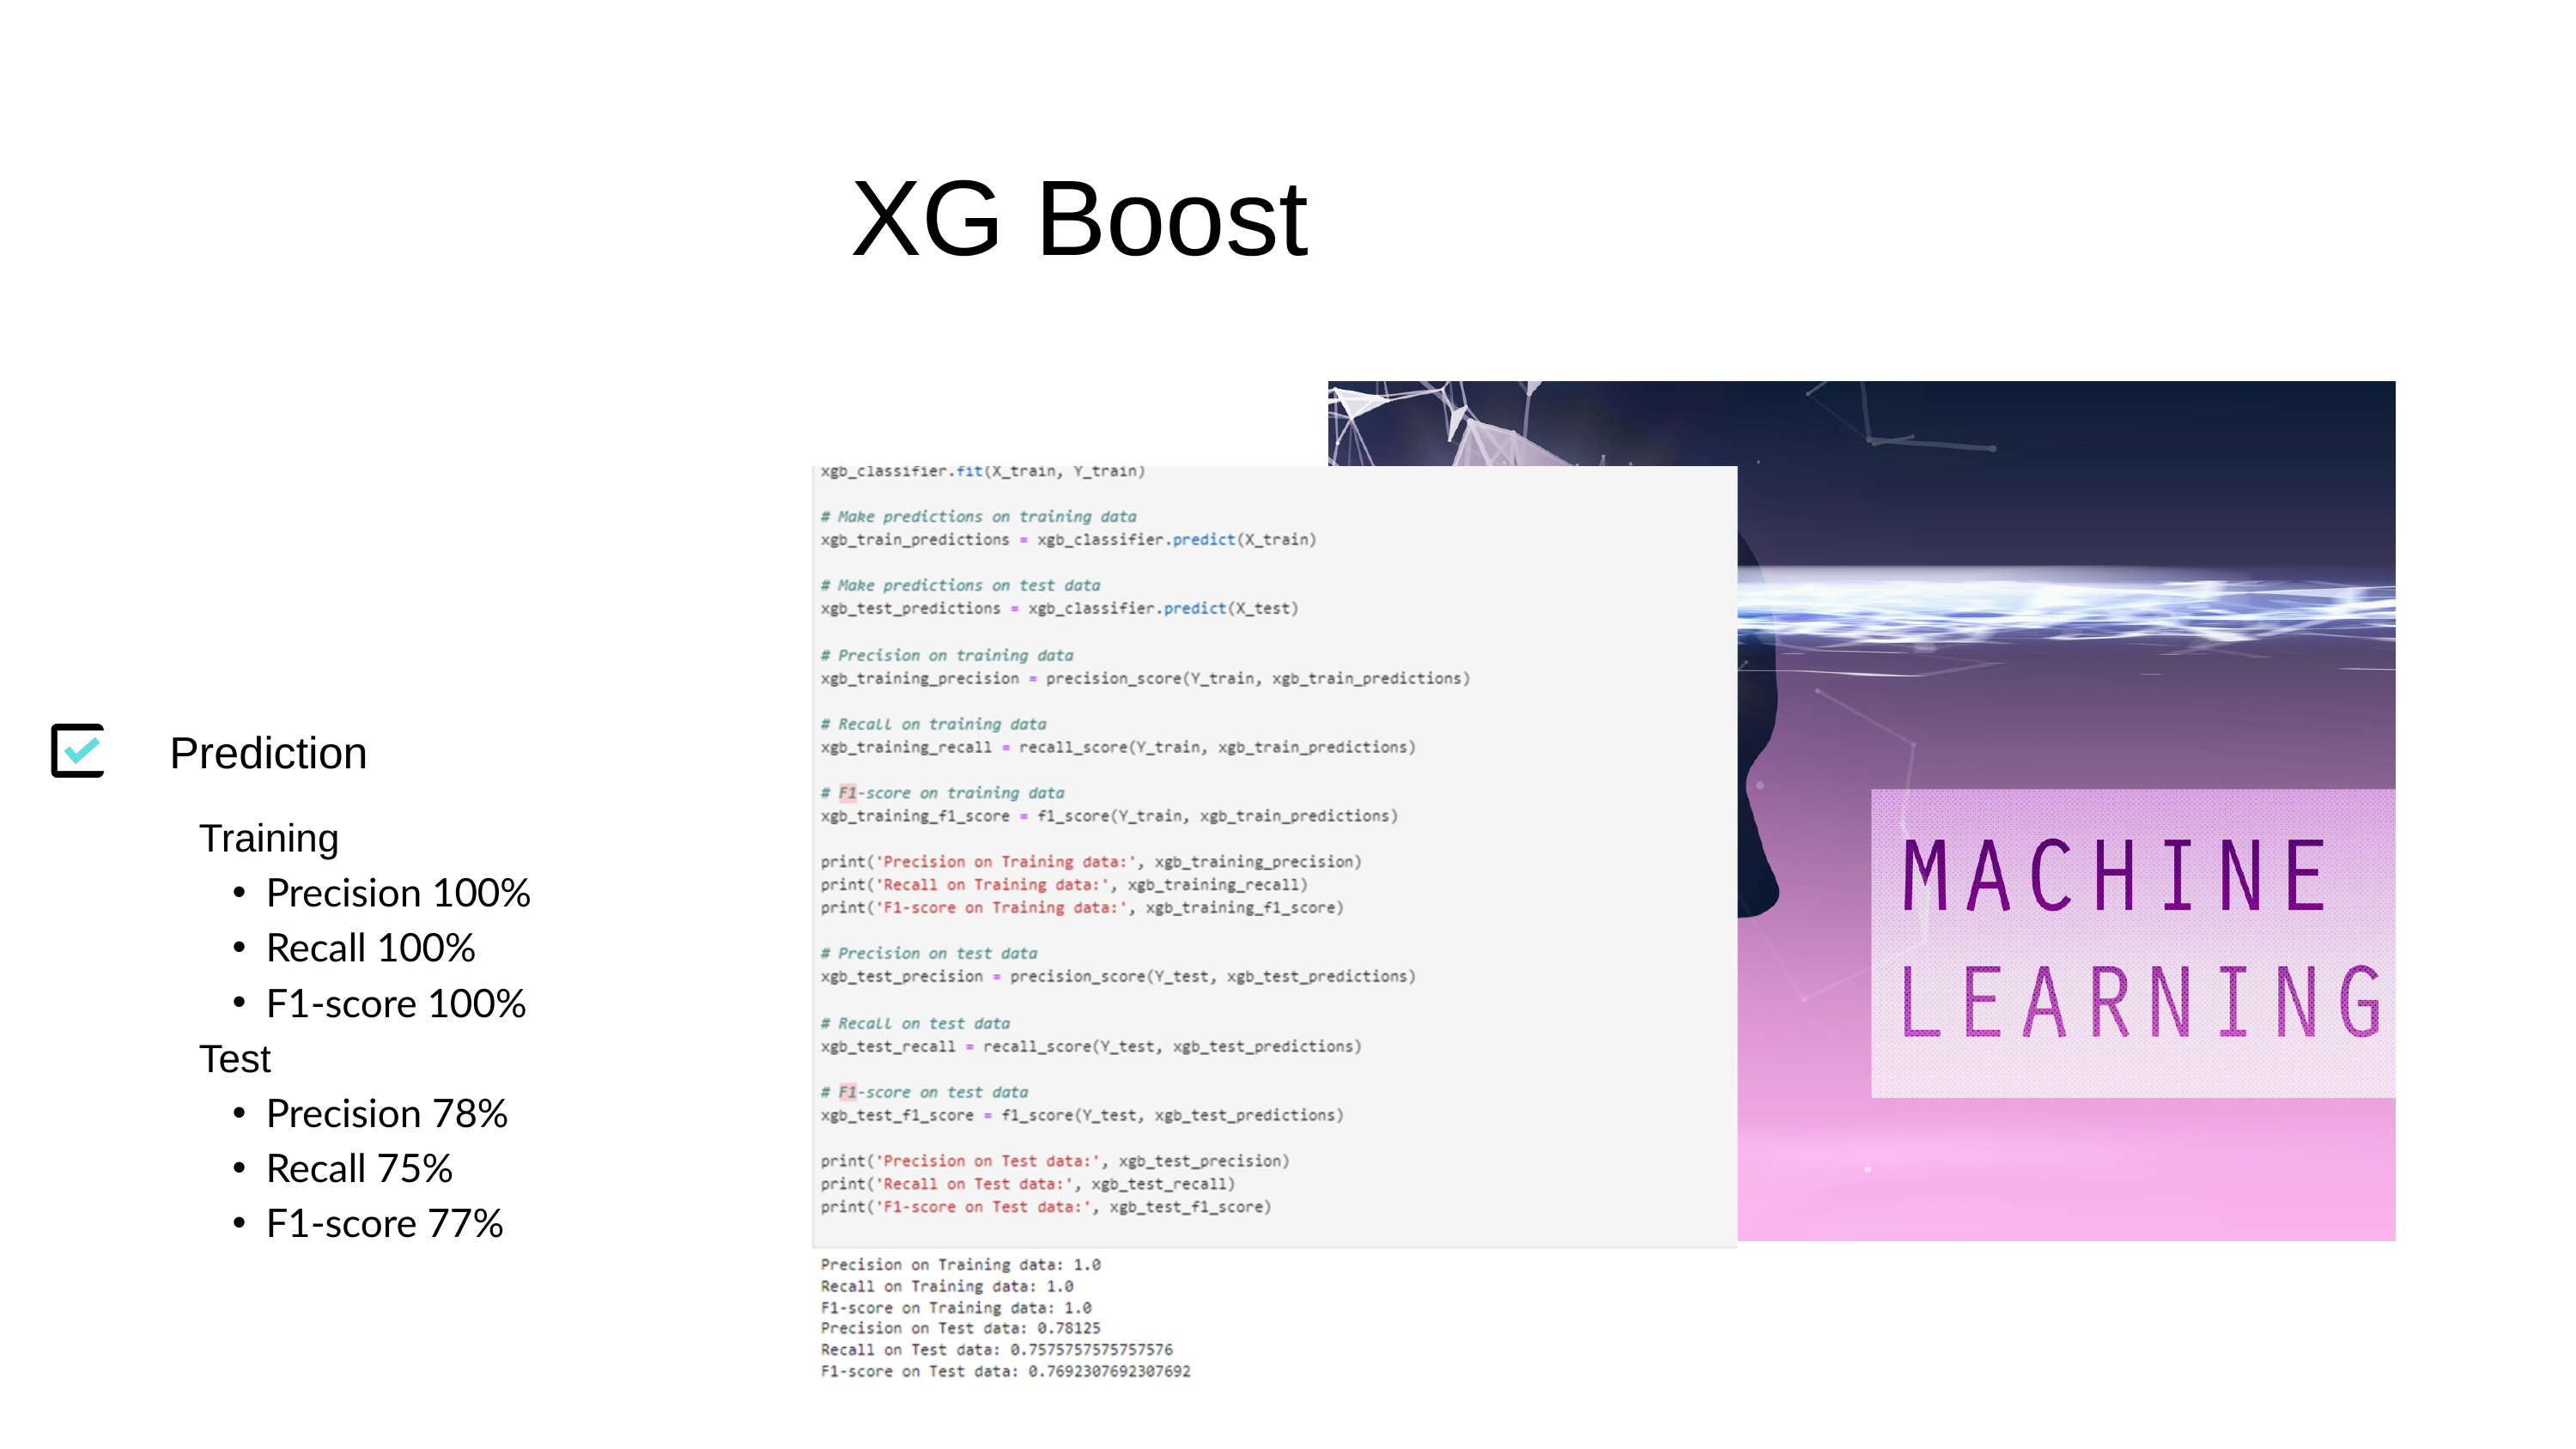

XG Boost

Prediction

Training
Precision 100%
Recall 100%
F1-score 100%
Test
Precision 78%
Recall 75%
F1-score 77%